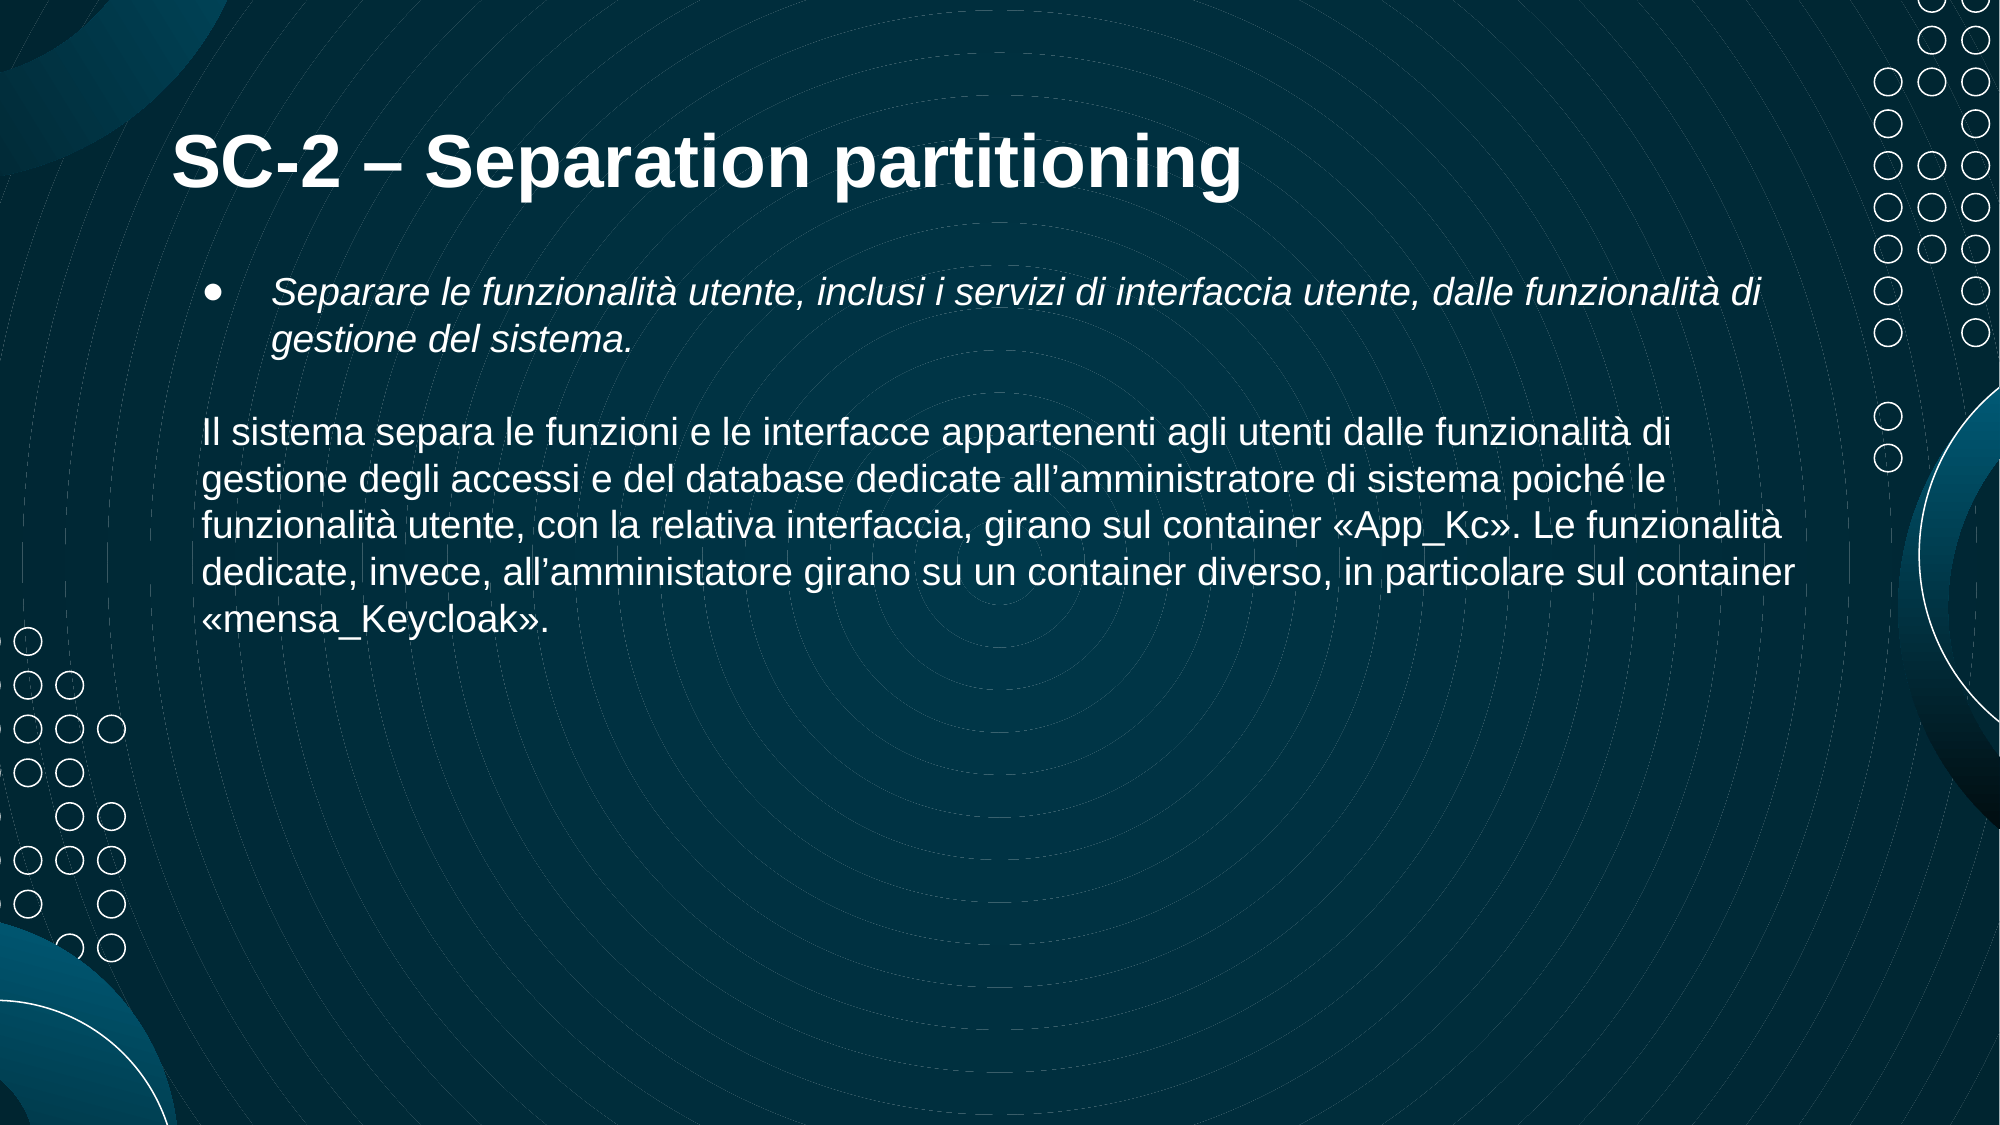

# SC-2 – Separation partitioning
Separare le funzionalità utente, inclusi i servizi di interfaccia utente, dalle funzionalità di gestione del sistema.

Il sistema separa le funzioni e le interfacce appartenenti agli utenti dalle funzionalità di gestione degli accessi e del database dedicate all’amministratore di sistema poiché le funzionalità utente, con la relativa interfaccia, girano sul container «App_Kc». Le funzionalità dedicate, invece, all’amministatore girano su un container diverso, in particolare sul container «mensa_Keycloak».